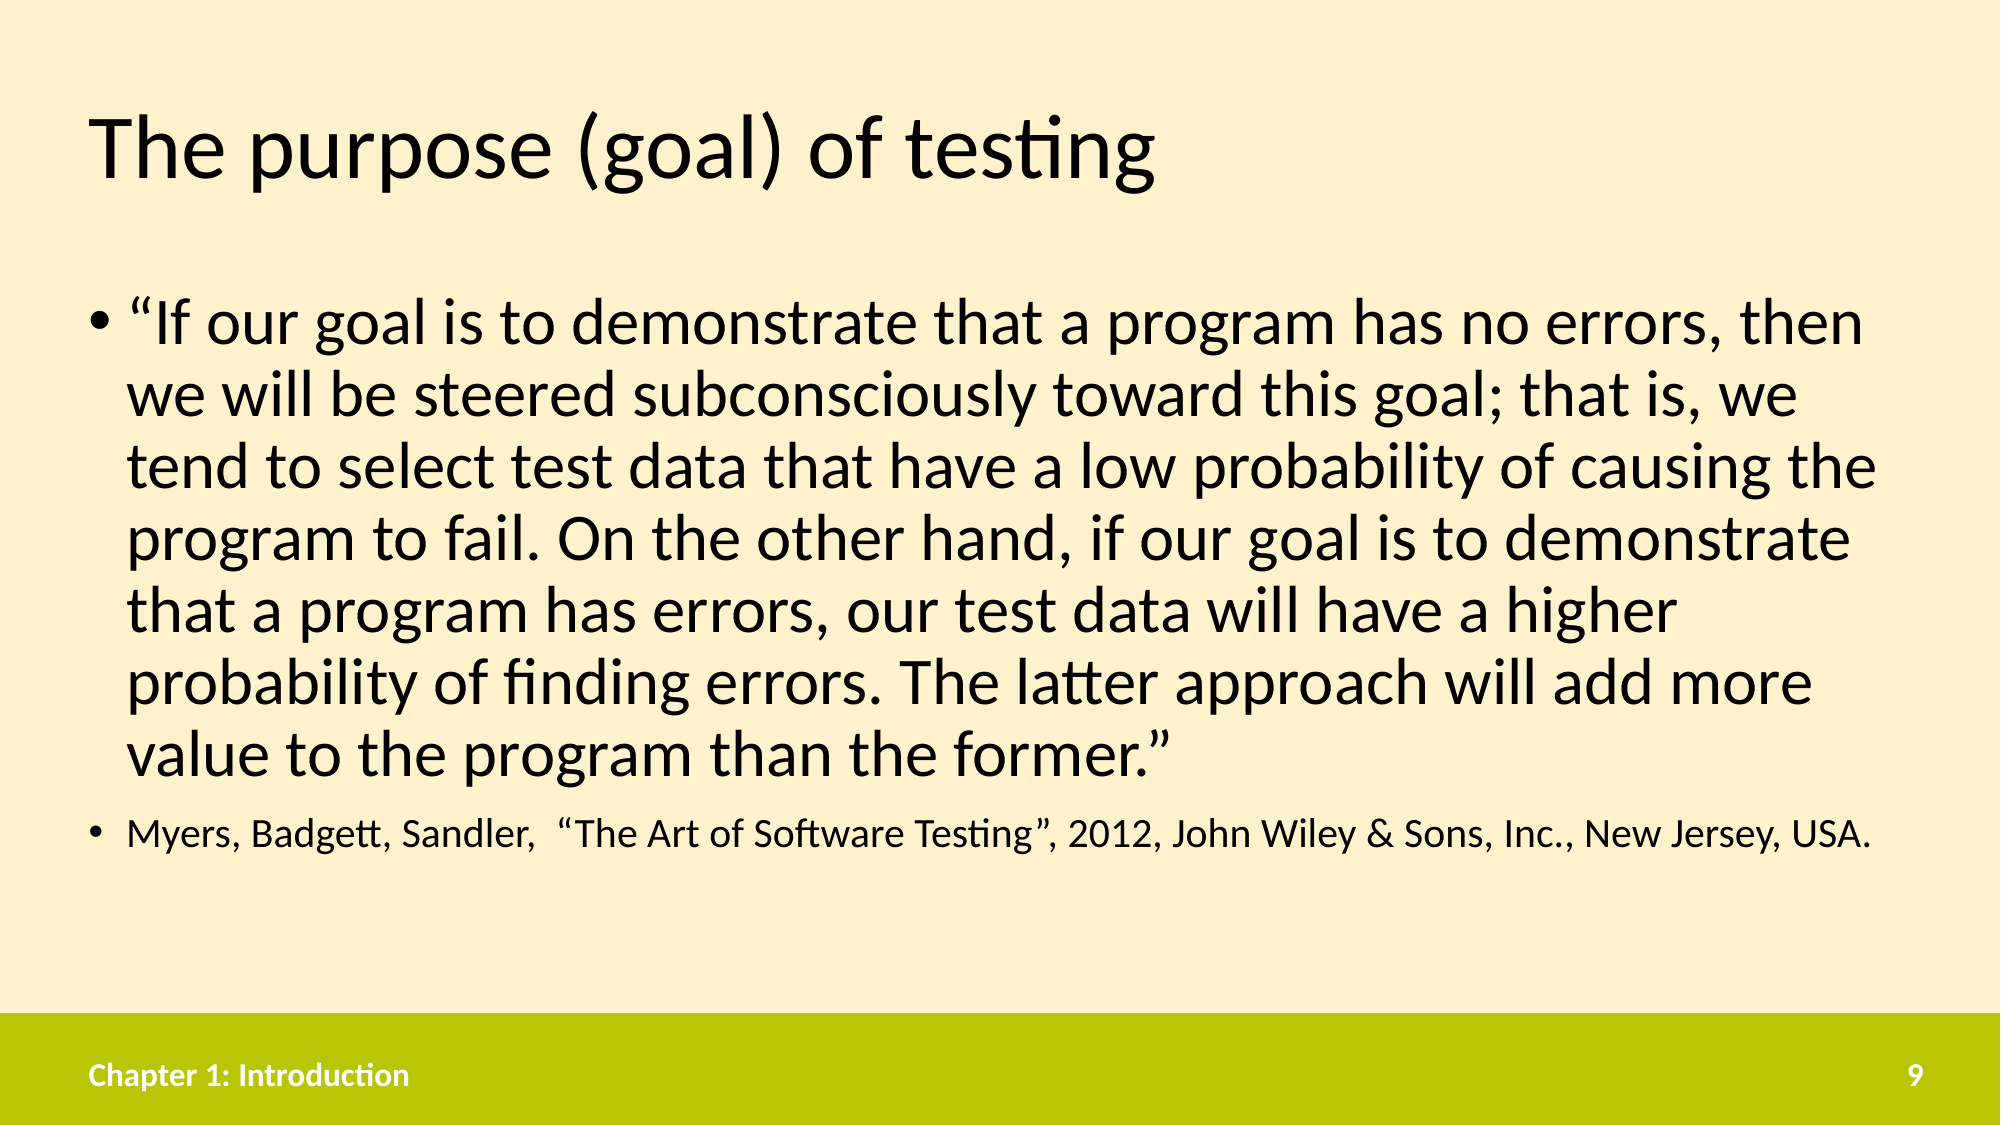

# The purpose (goal) of testing
“If our goal is to demonstrate that a program has no errors, then we will be steered subconsciously toward this goal; that is, we tend to select test data that have a low probability of causing the program to fail. On the other hand, if our goal is to demonstrate that a program has errors, our test data will have a higher probability of finding errors. The latter approach will add more value to the program than the former.”
Myers, Badgett, Sandler,  “The Art of Software Testing”, 2012, John Wiley & Sons, Inc., New Jersey, USA.
Chapter 1: Introduction
9